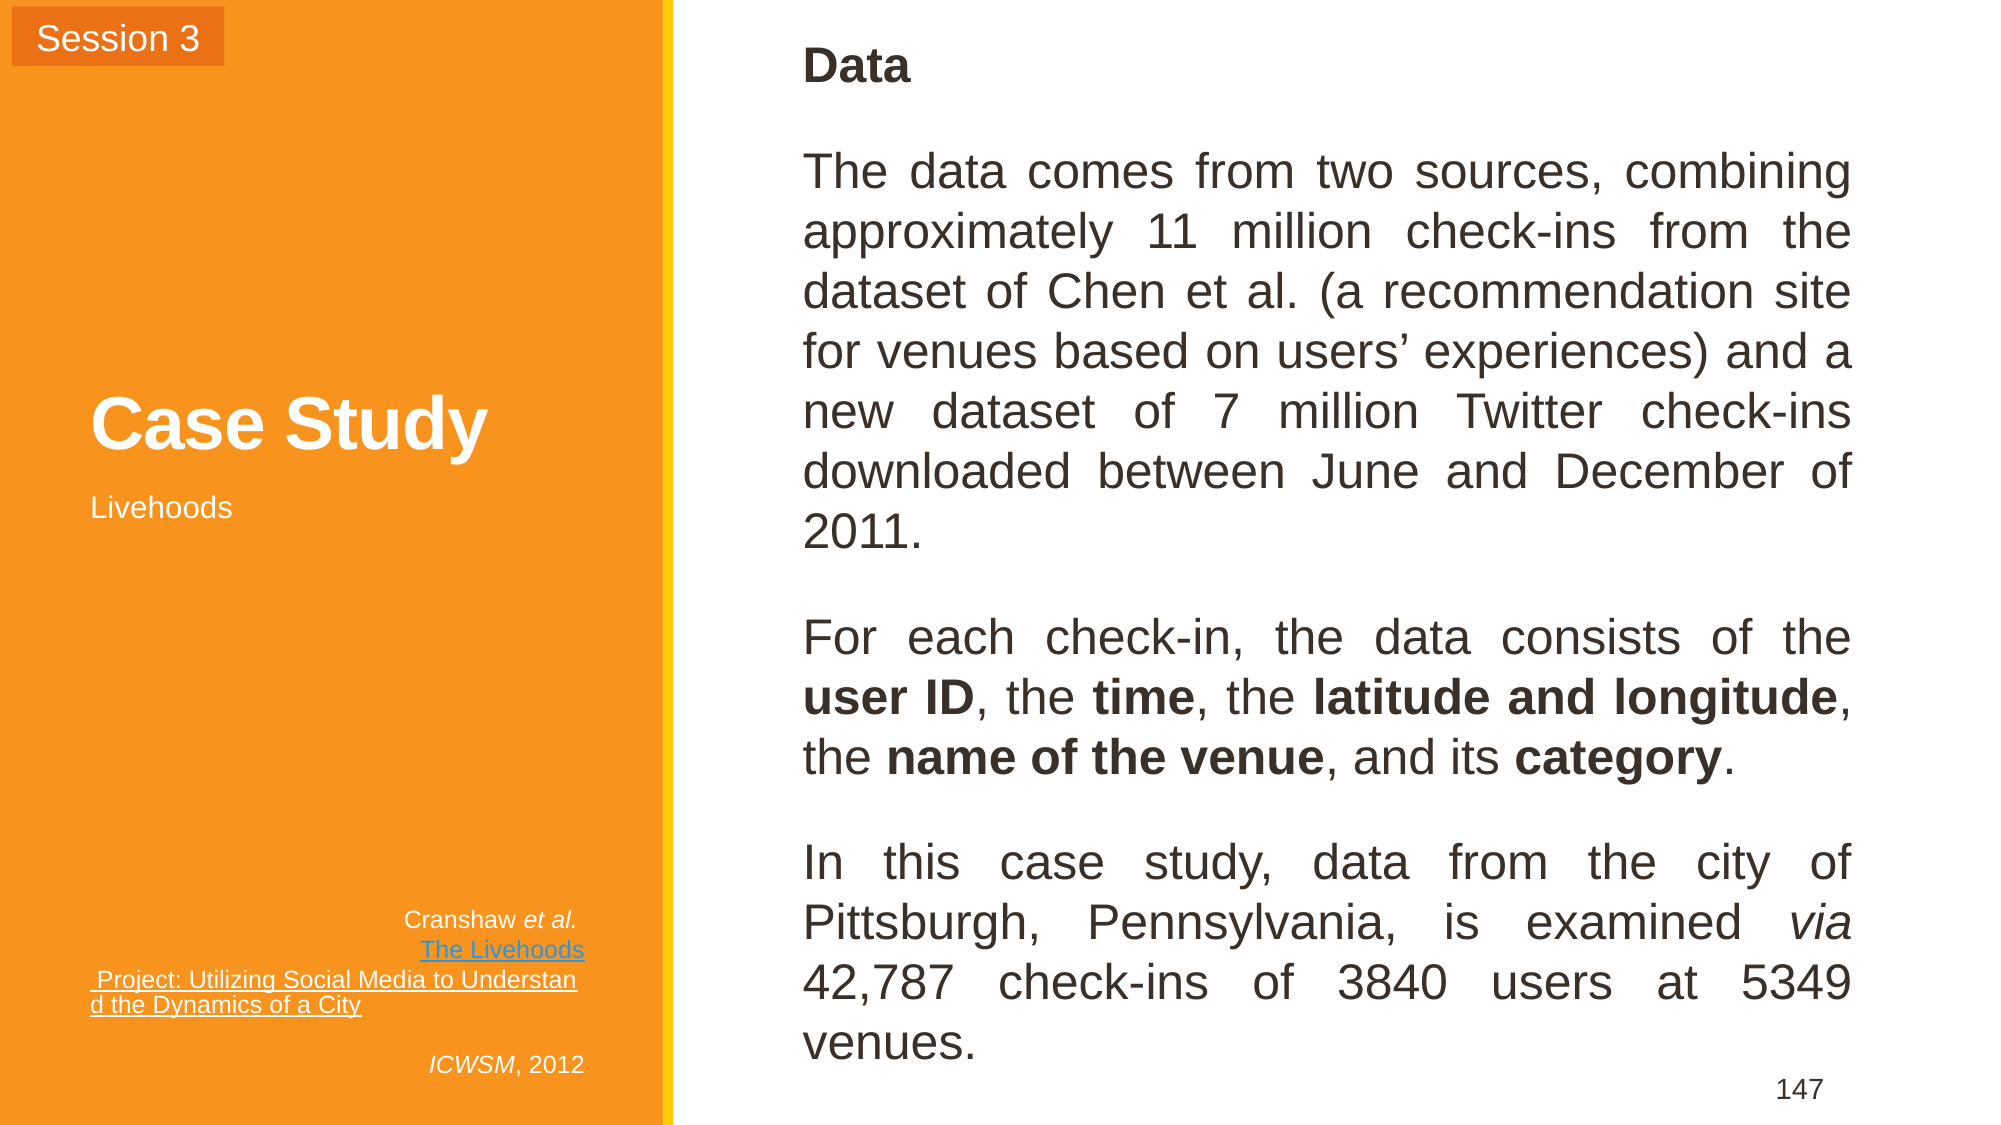

Session 3
# Case Study
Data
The data comes from two sources, combining approximately 11 million check-ins from the dataset of Chen et al. (a recommendation site for venues based on users’ experiences) and a new dataset of 7 million Twitter check-ins downloaded between June and December of 2011.
For each check-in, the data consists of the user ID, the time, the latitude and longitude, the name of the venue, and its category.
In this case study, data from the city of Pittsburgh, Pennsylvania, is examined via 42,787 check-ins of 3840 users at 5349 venues.
Livehoods

Cranshaw et al.
The Livehoods Project: Utilizing Social Media to Understand the Dynamics of a City
ICWSM, 2012
147